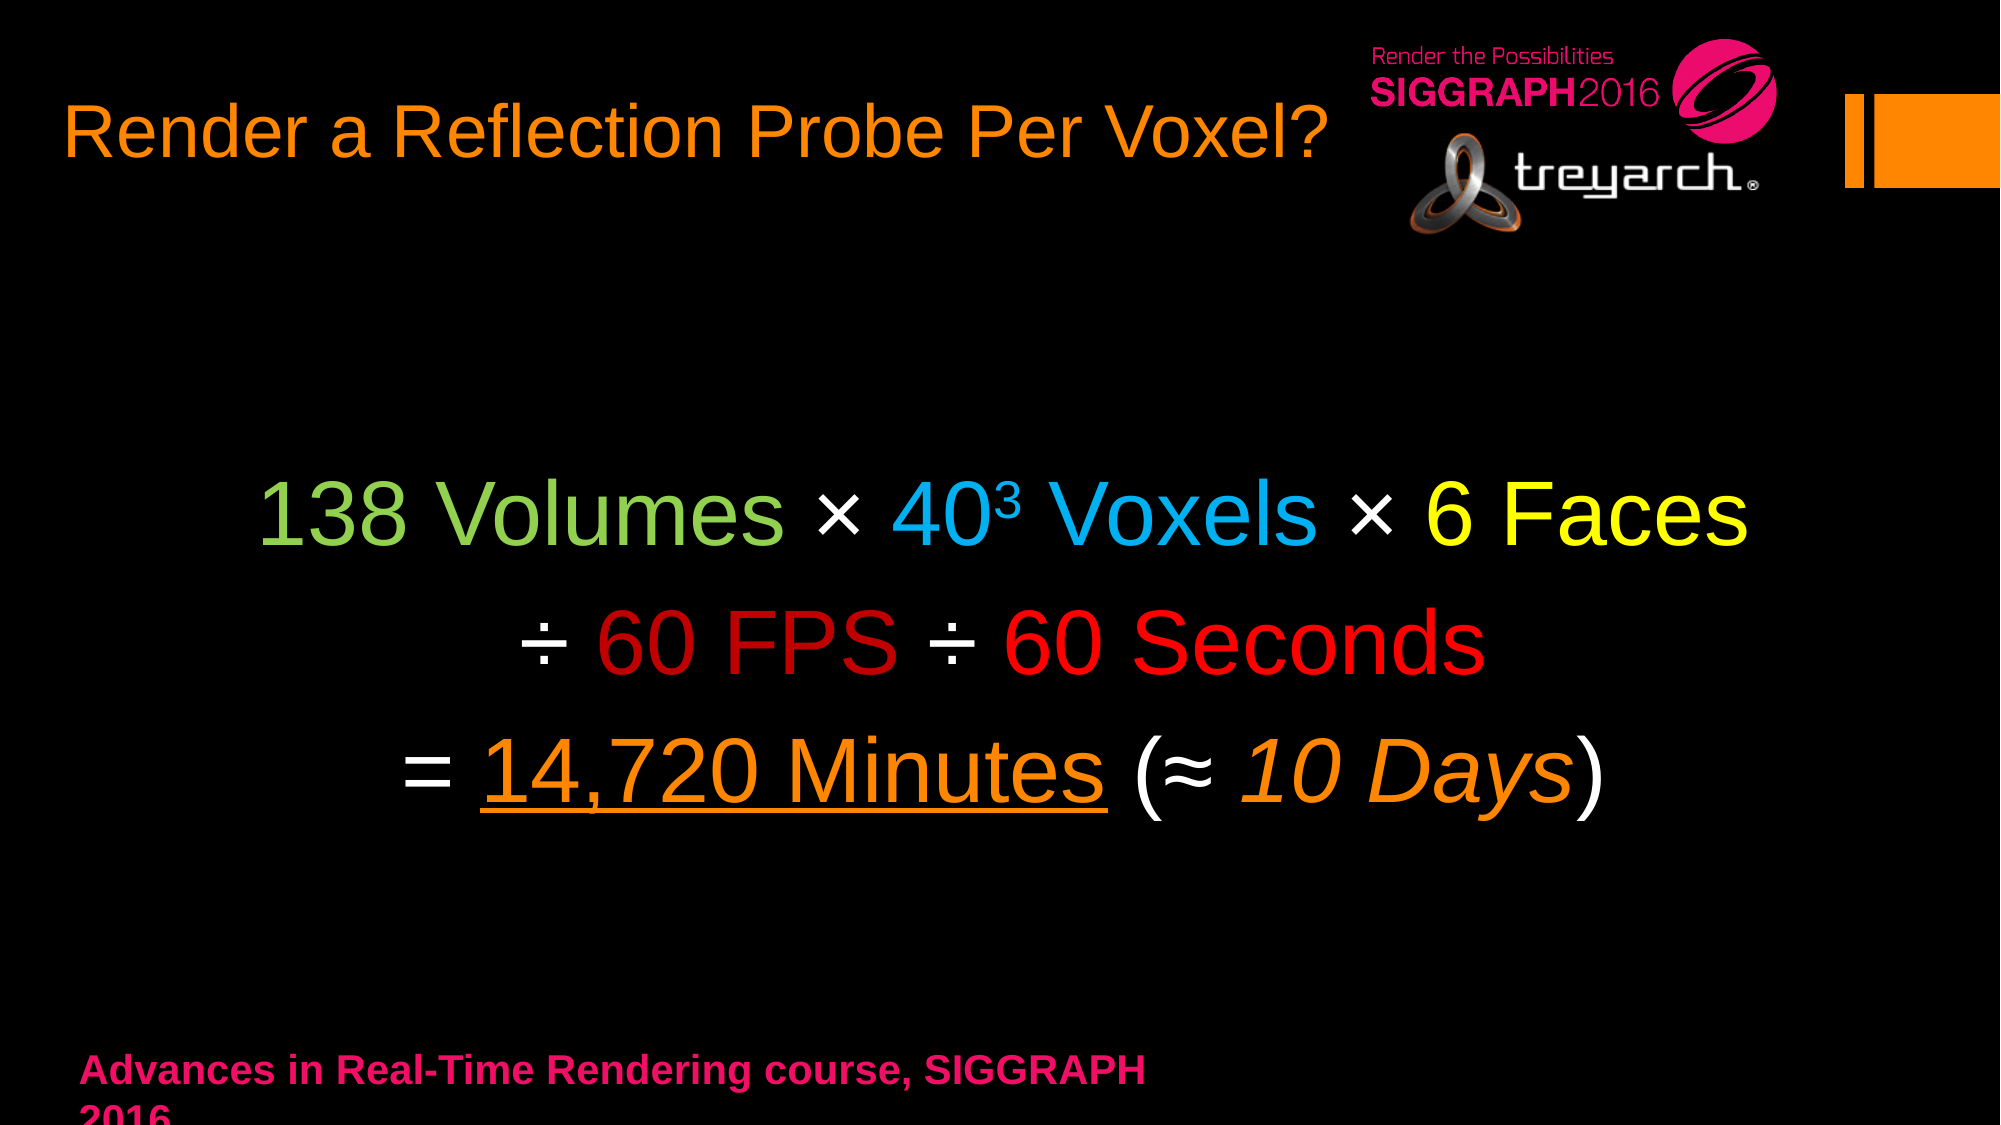

# Render a Reflection Probe Per Voxel?
138 Volumes × 403 Voxels × 6 Faces
÷ 60 FPS ÷ 60 Seconds
= 14,720 Minutes (≈ 10 Days)